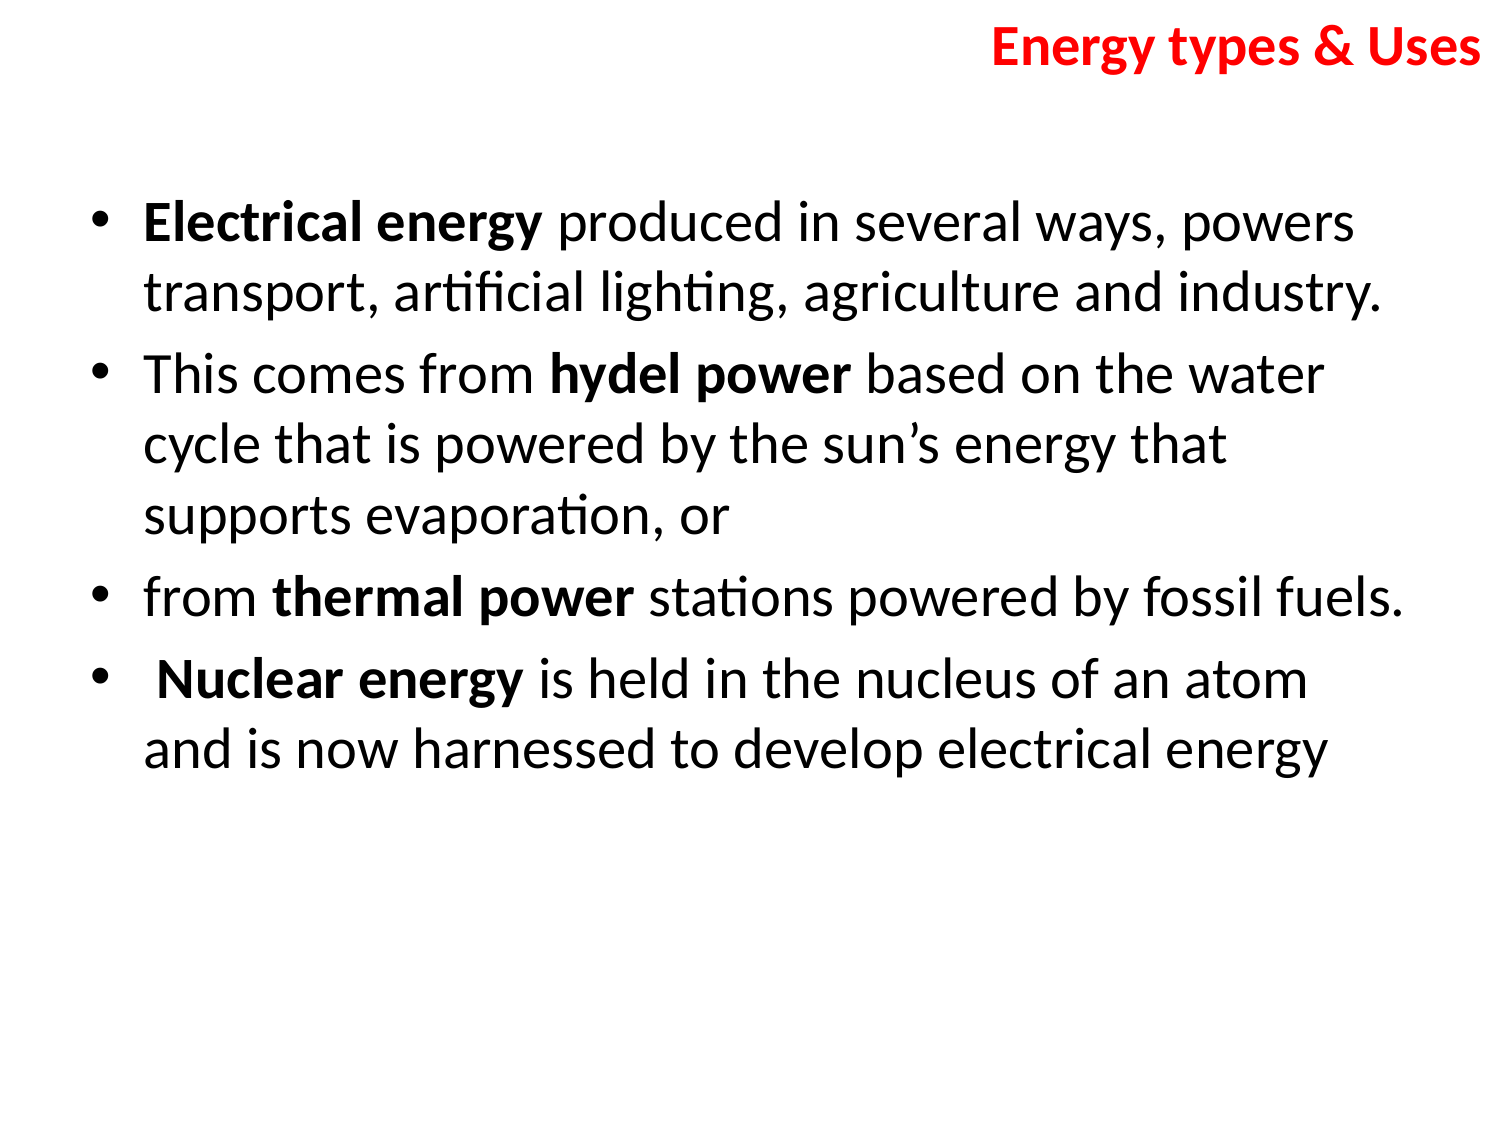

Energy types & Uses
Electrical energy produced in several ways, powers transport, artificial lighting, agriculture and industry.
This comes from hydel power based on the water cycle that is powered by the sun’s energy that supports evaporation, or
from thermal power stations powered by fossil fuels.
 Nuclear energy is held in the nucleus of an atom and is now harnessed to develop electrical energy